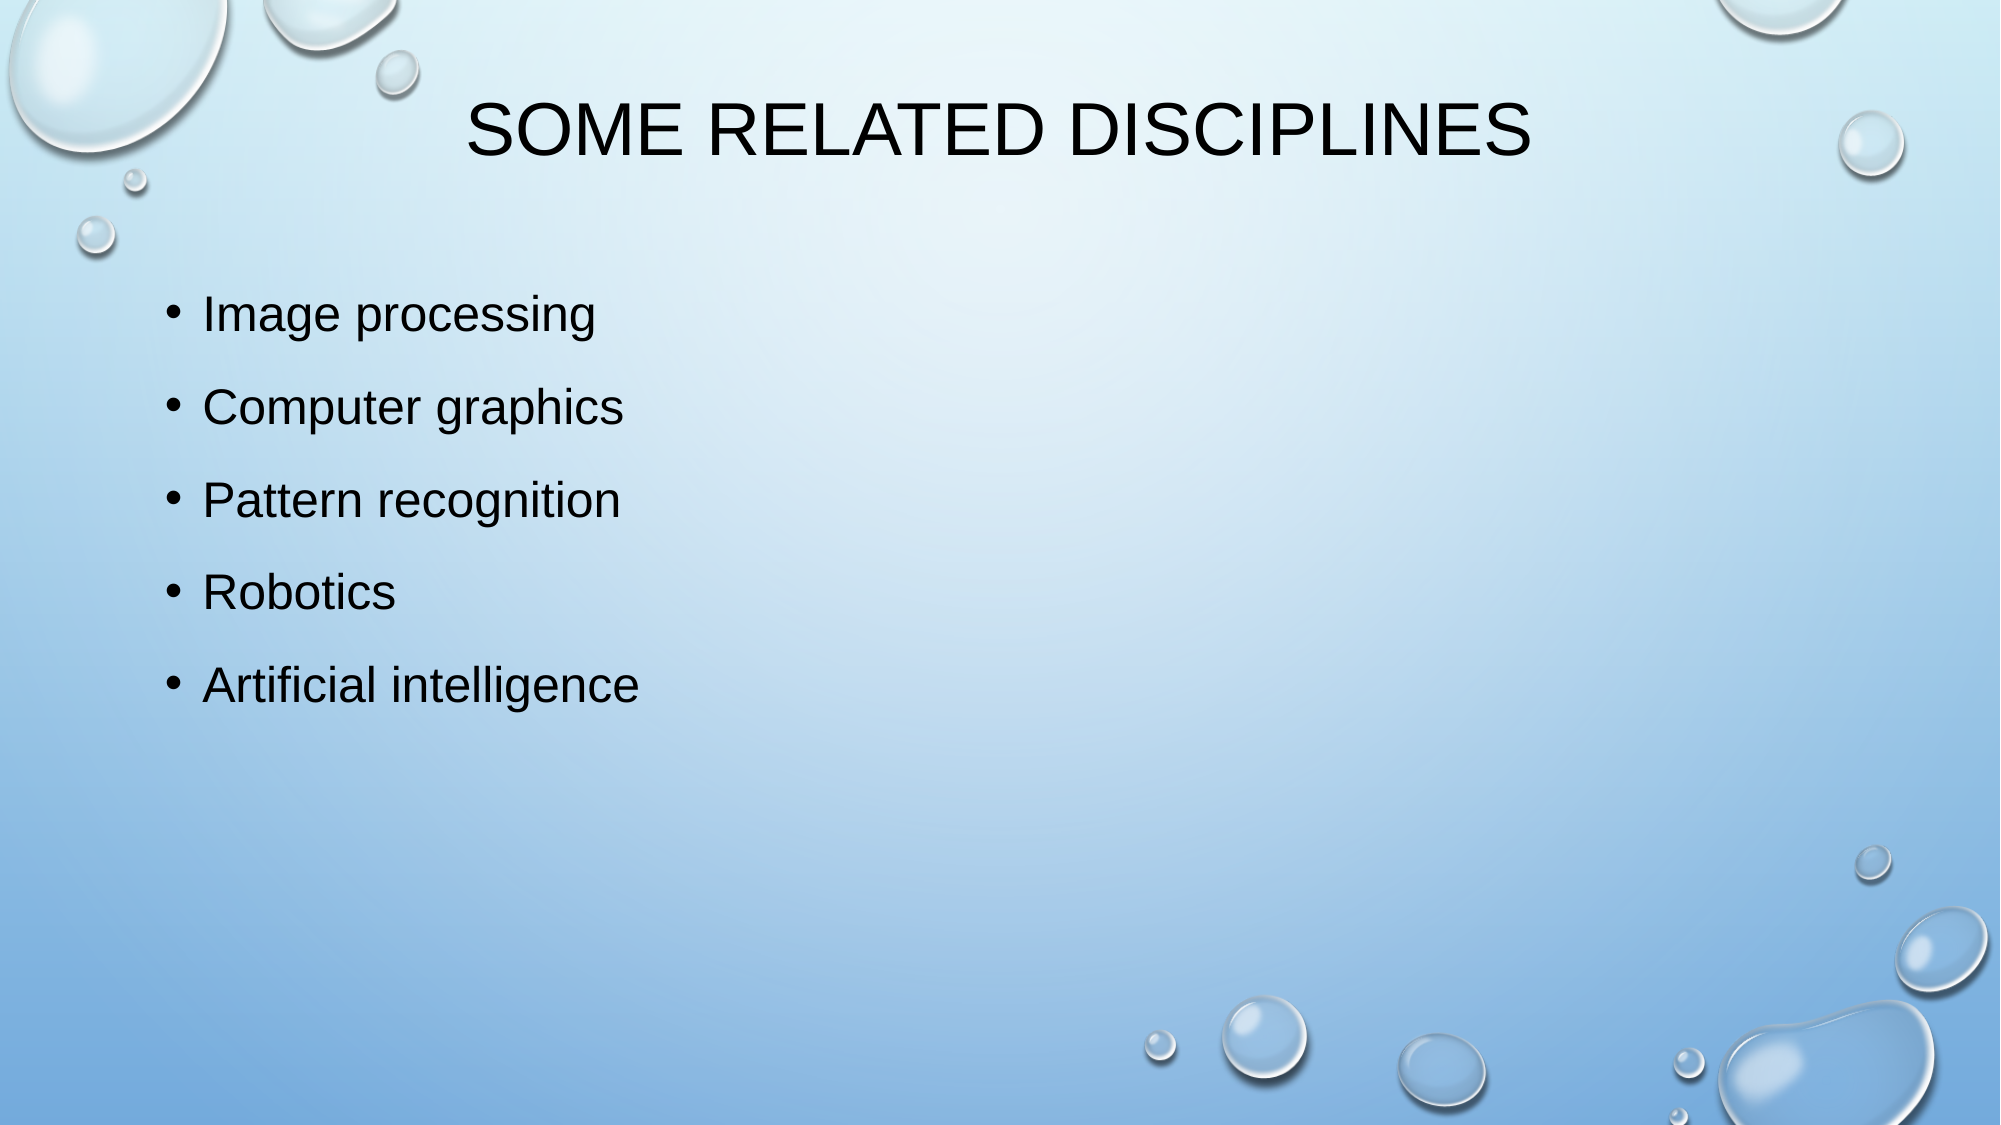

# Some Related Disciplines
Image processing
Computer graphics
Pattern recognition
Robotics
Artificial intelligence